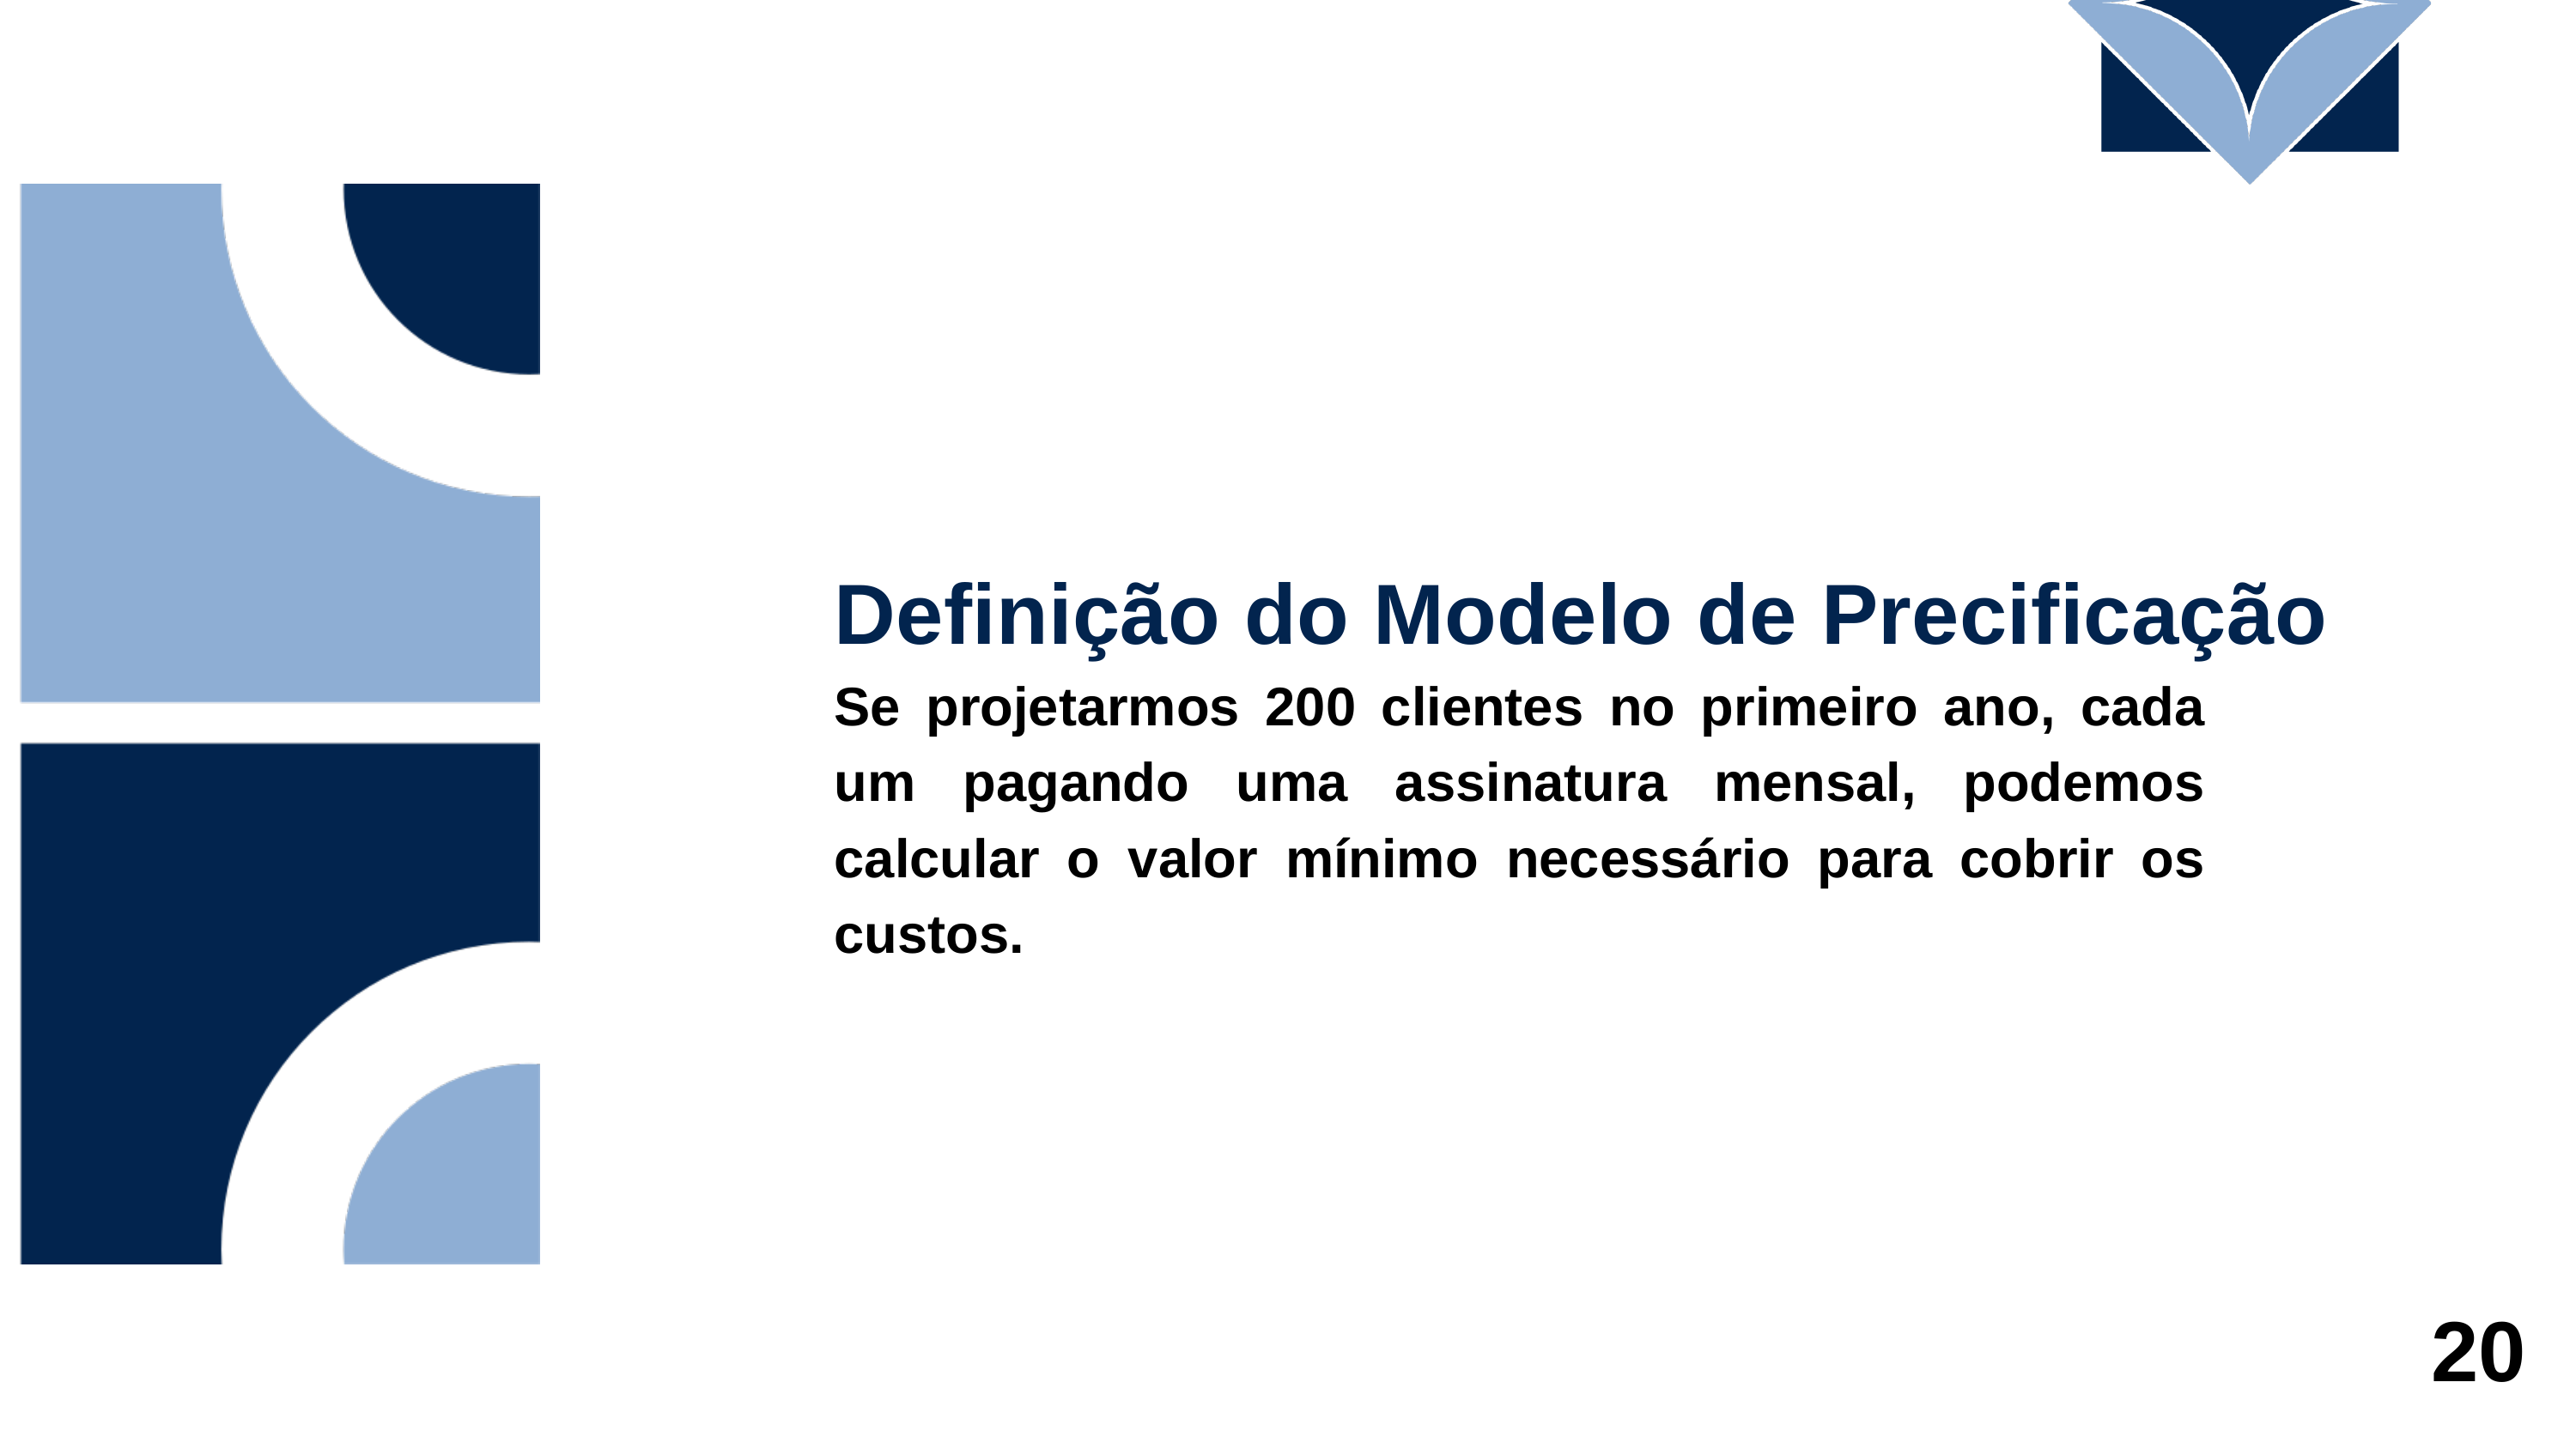

Definição do Modelo de Precificação
Se projetarmos 200 clientes no primeiro ano, cada um pagando uma assinatura mensal, podemos calcular o valor mínimo necessário para cobrir os custos.
20